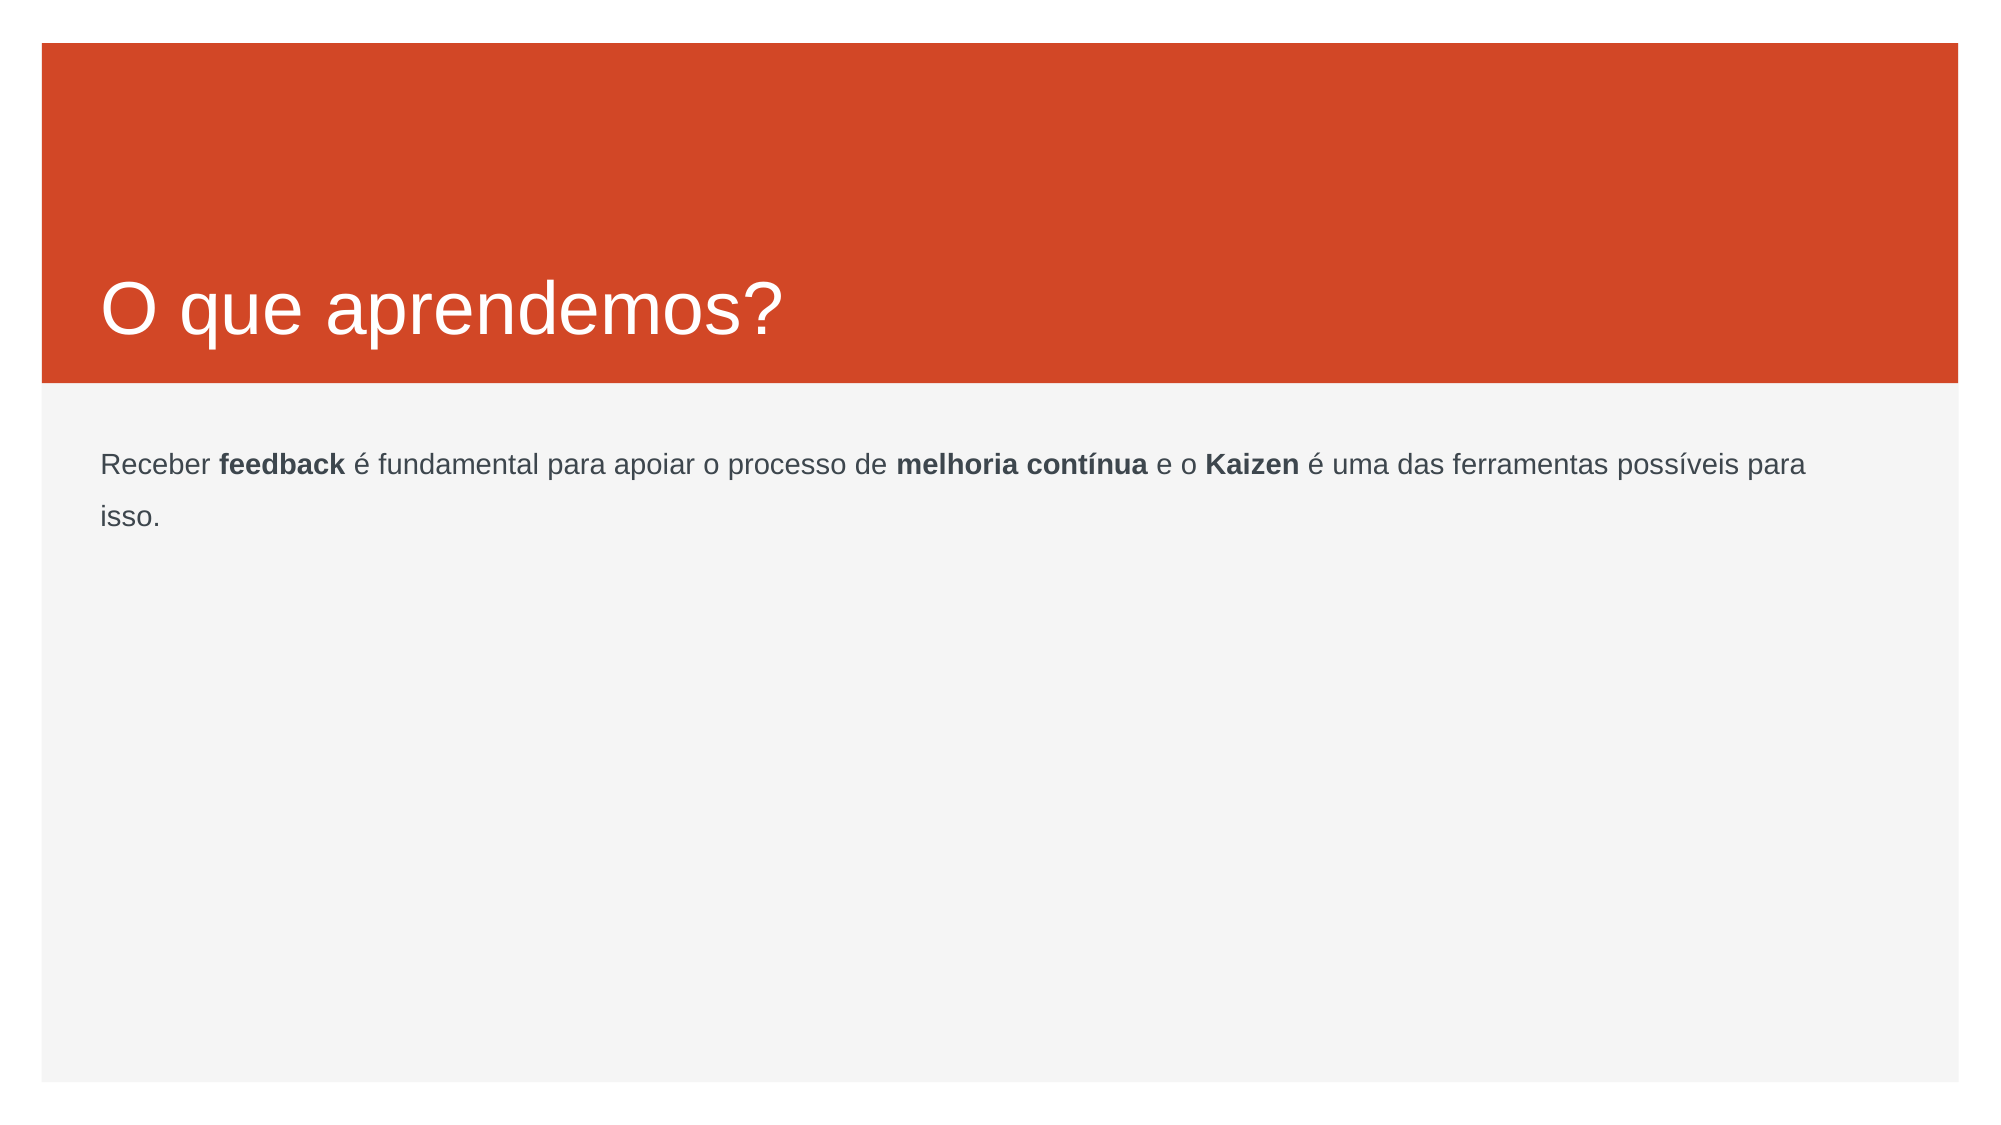

# O que aprendemos?
Receber feedback é fundamental para apoiar o processo de melhoria contínua e o Kaizen é uma das ferramentas possíveis para isso.